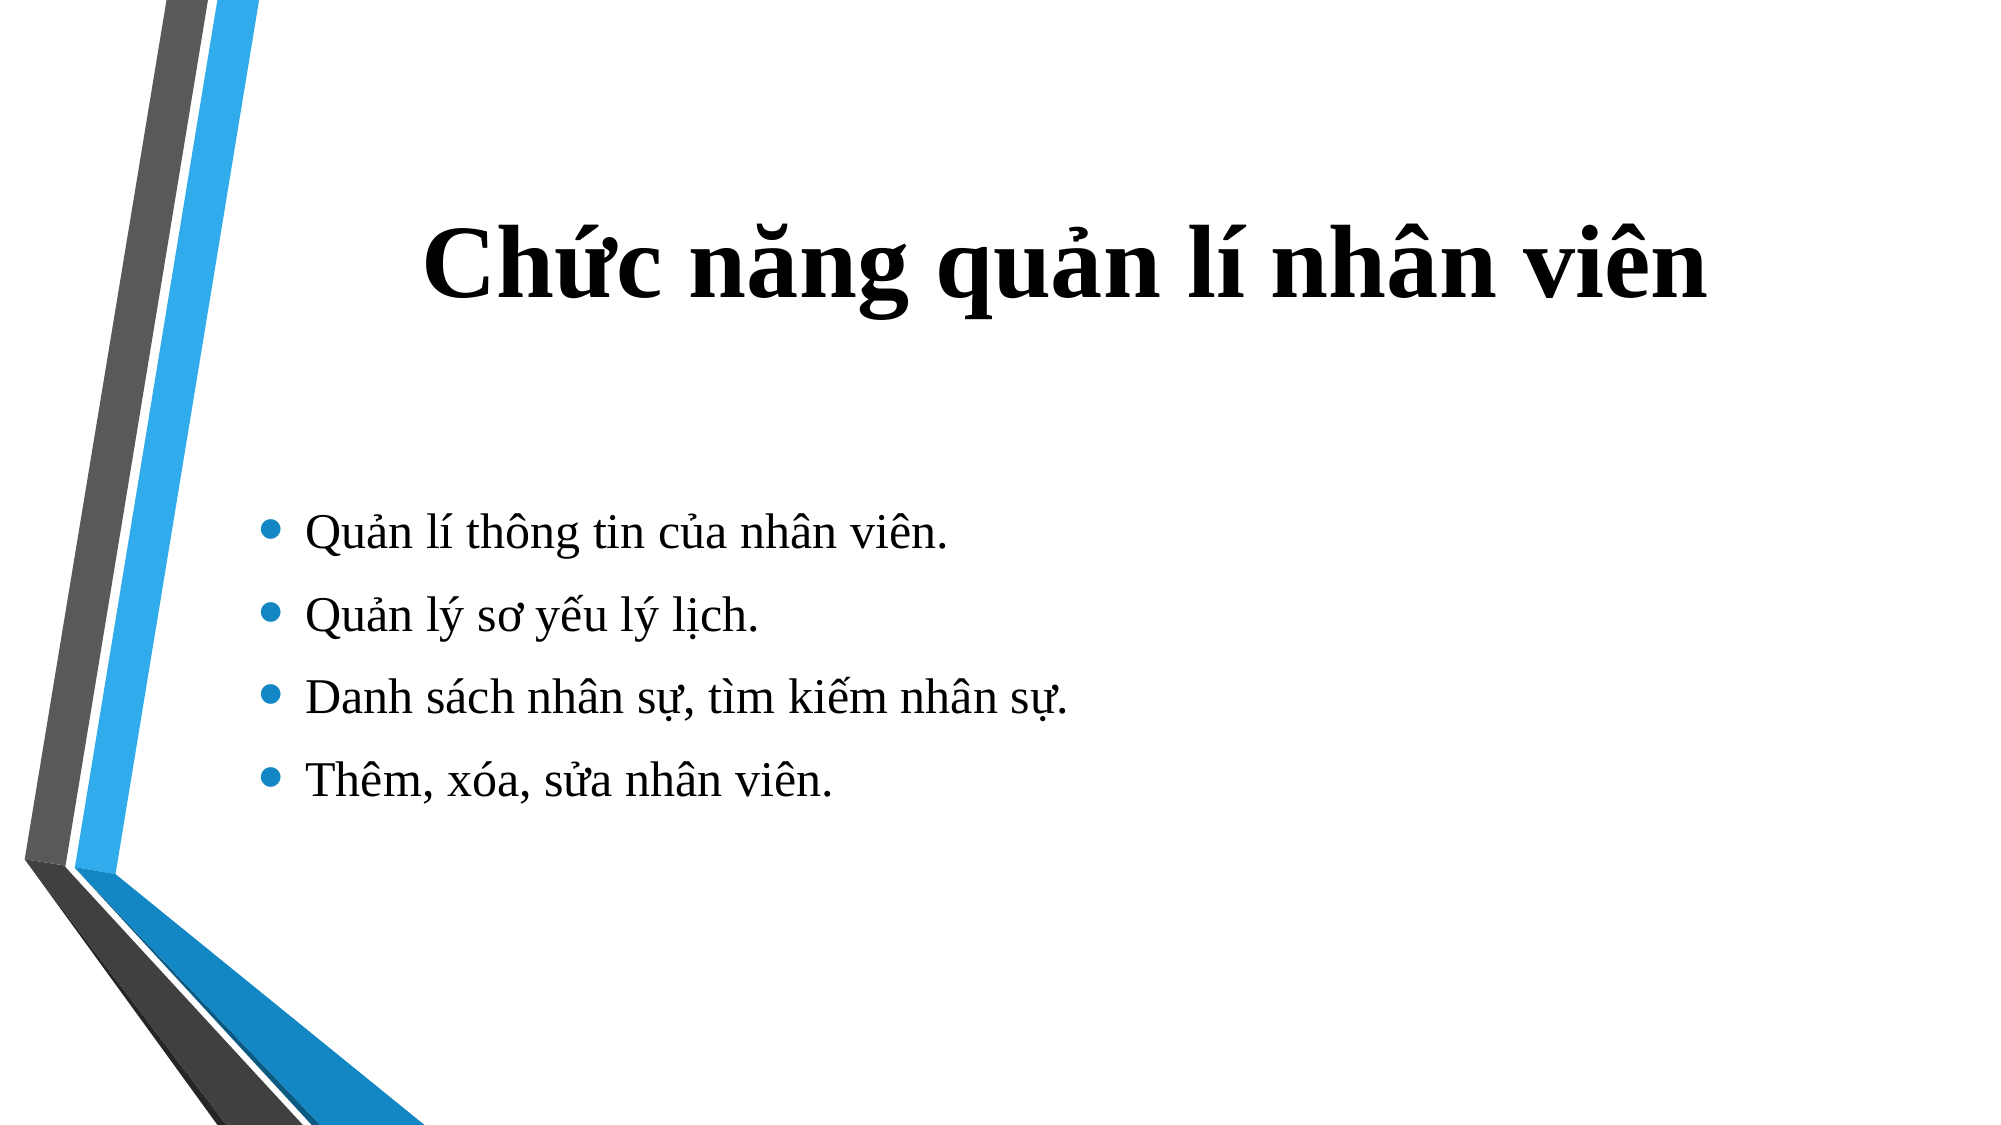

# Chức năng quản lí nhân viên
Quản lí thông tin của nhân viên.
Quản lý sơ yếu lý lịch.
Danh sách nhân sự, tìm kiếm nhân sự.
Thêm, xóa, sửa nhân viên.